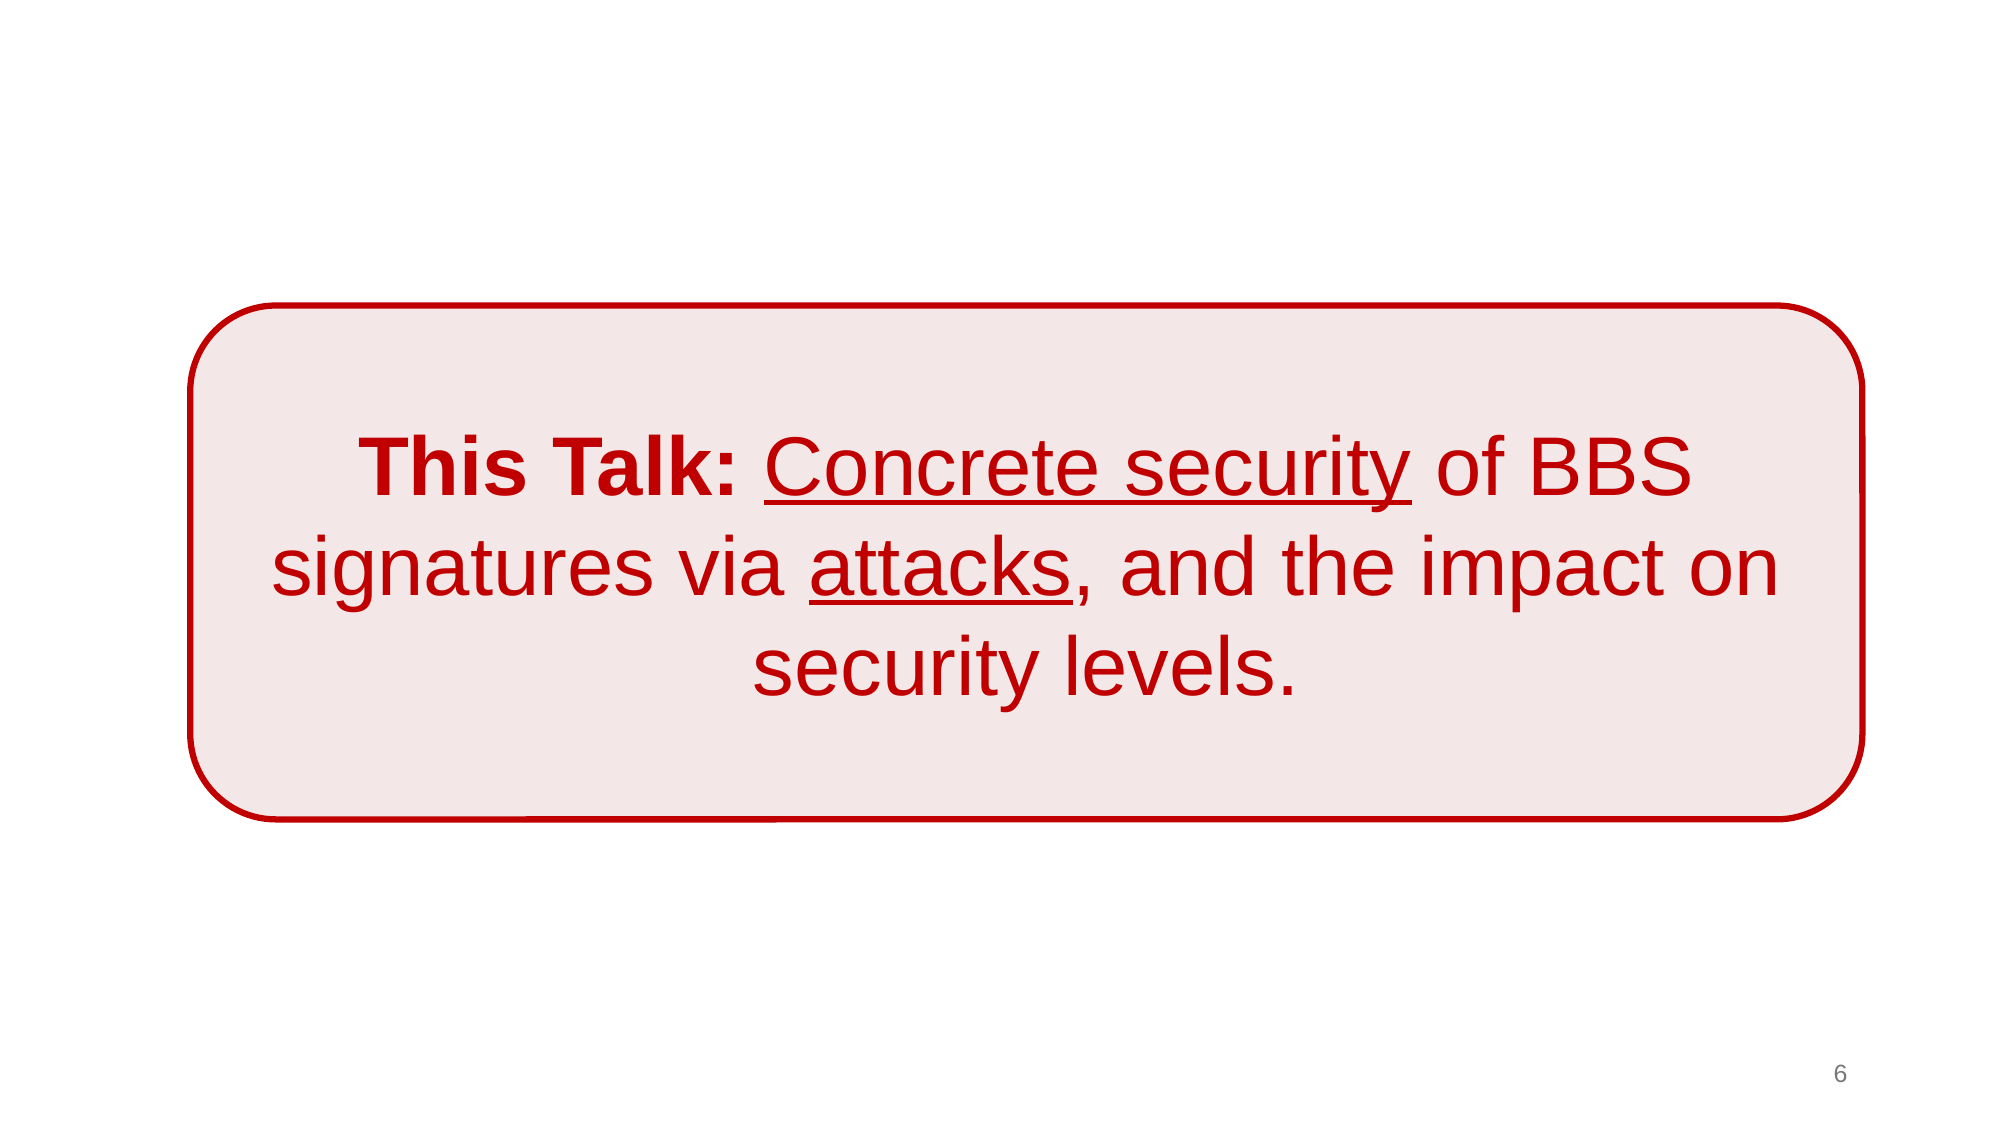

This Talk: Concrete security of BBS signatures via attacks, and the impact on security levels.
6